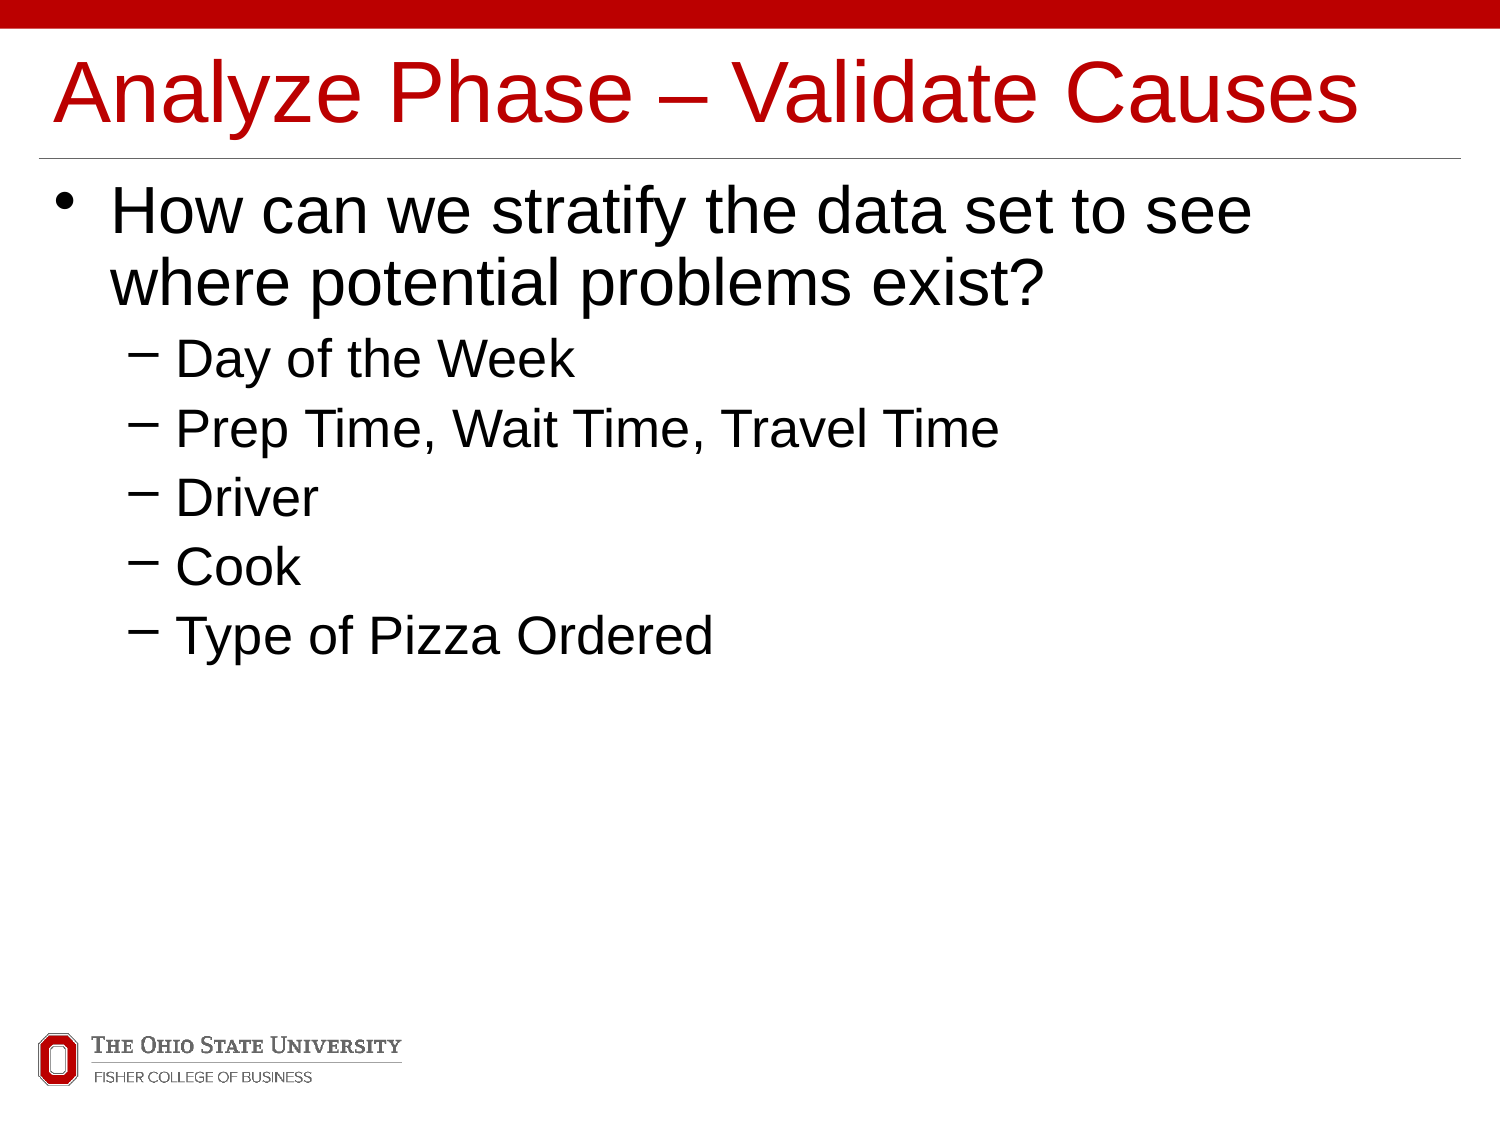

# Analyze Phase – Validate Causes
How can we stratify the data set to see where potential problems exist?
Day of the Week
Prep Time, Wait Time, Travel Time
Driver
Cook
Type of Pizza Ordered